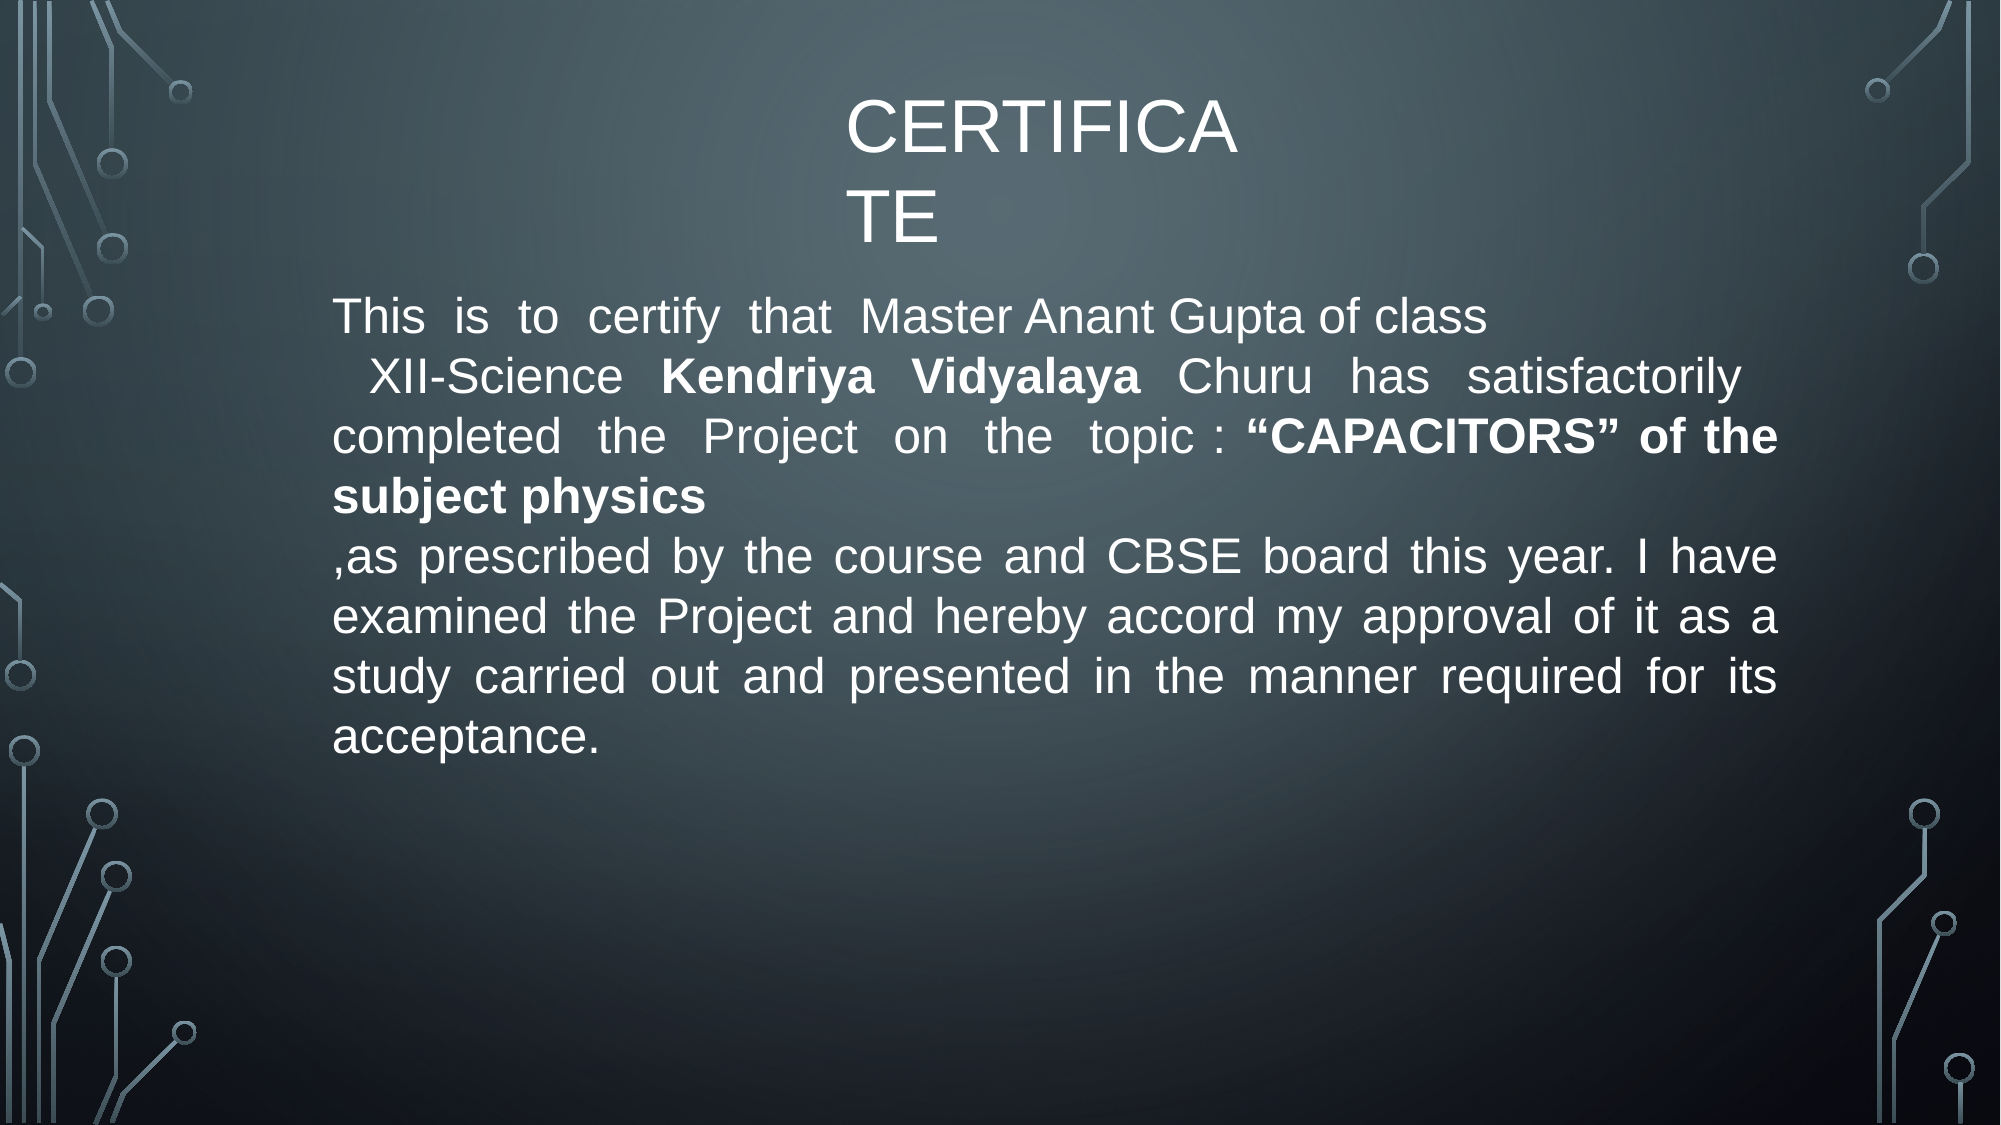

CERTIFICATE
This  is  to  certify  that  Master Anant Gupta of class
 XII-Science Kendriya Vidyalaya Churu has satisfactorily  completed  the  Project  on  the  topic : “CAPACITORS” of the subject physics
,as prescribed by the course and CBSE board this year. I have examined the Project and hereby accord my approval of it as a study carried out and presented in the manner required for its acceptance.